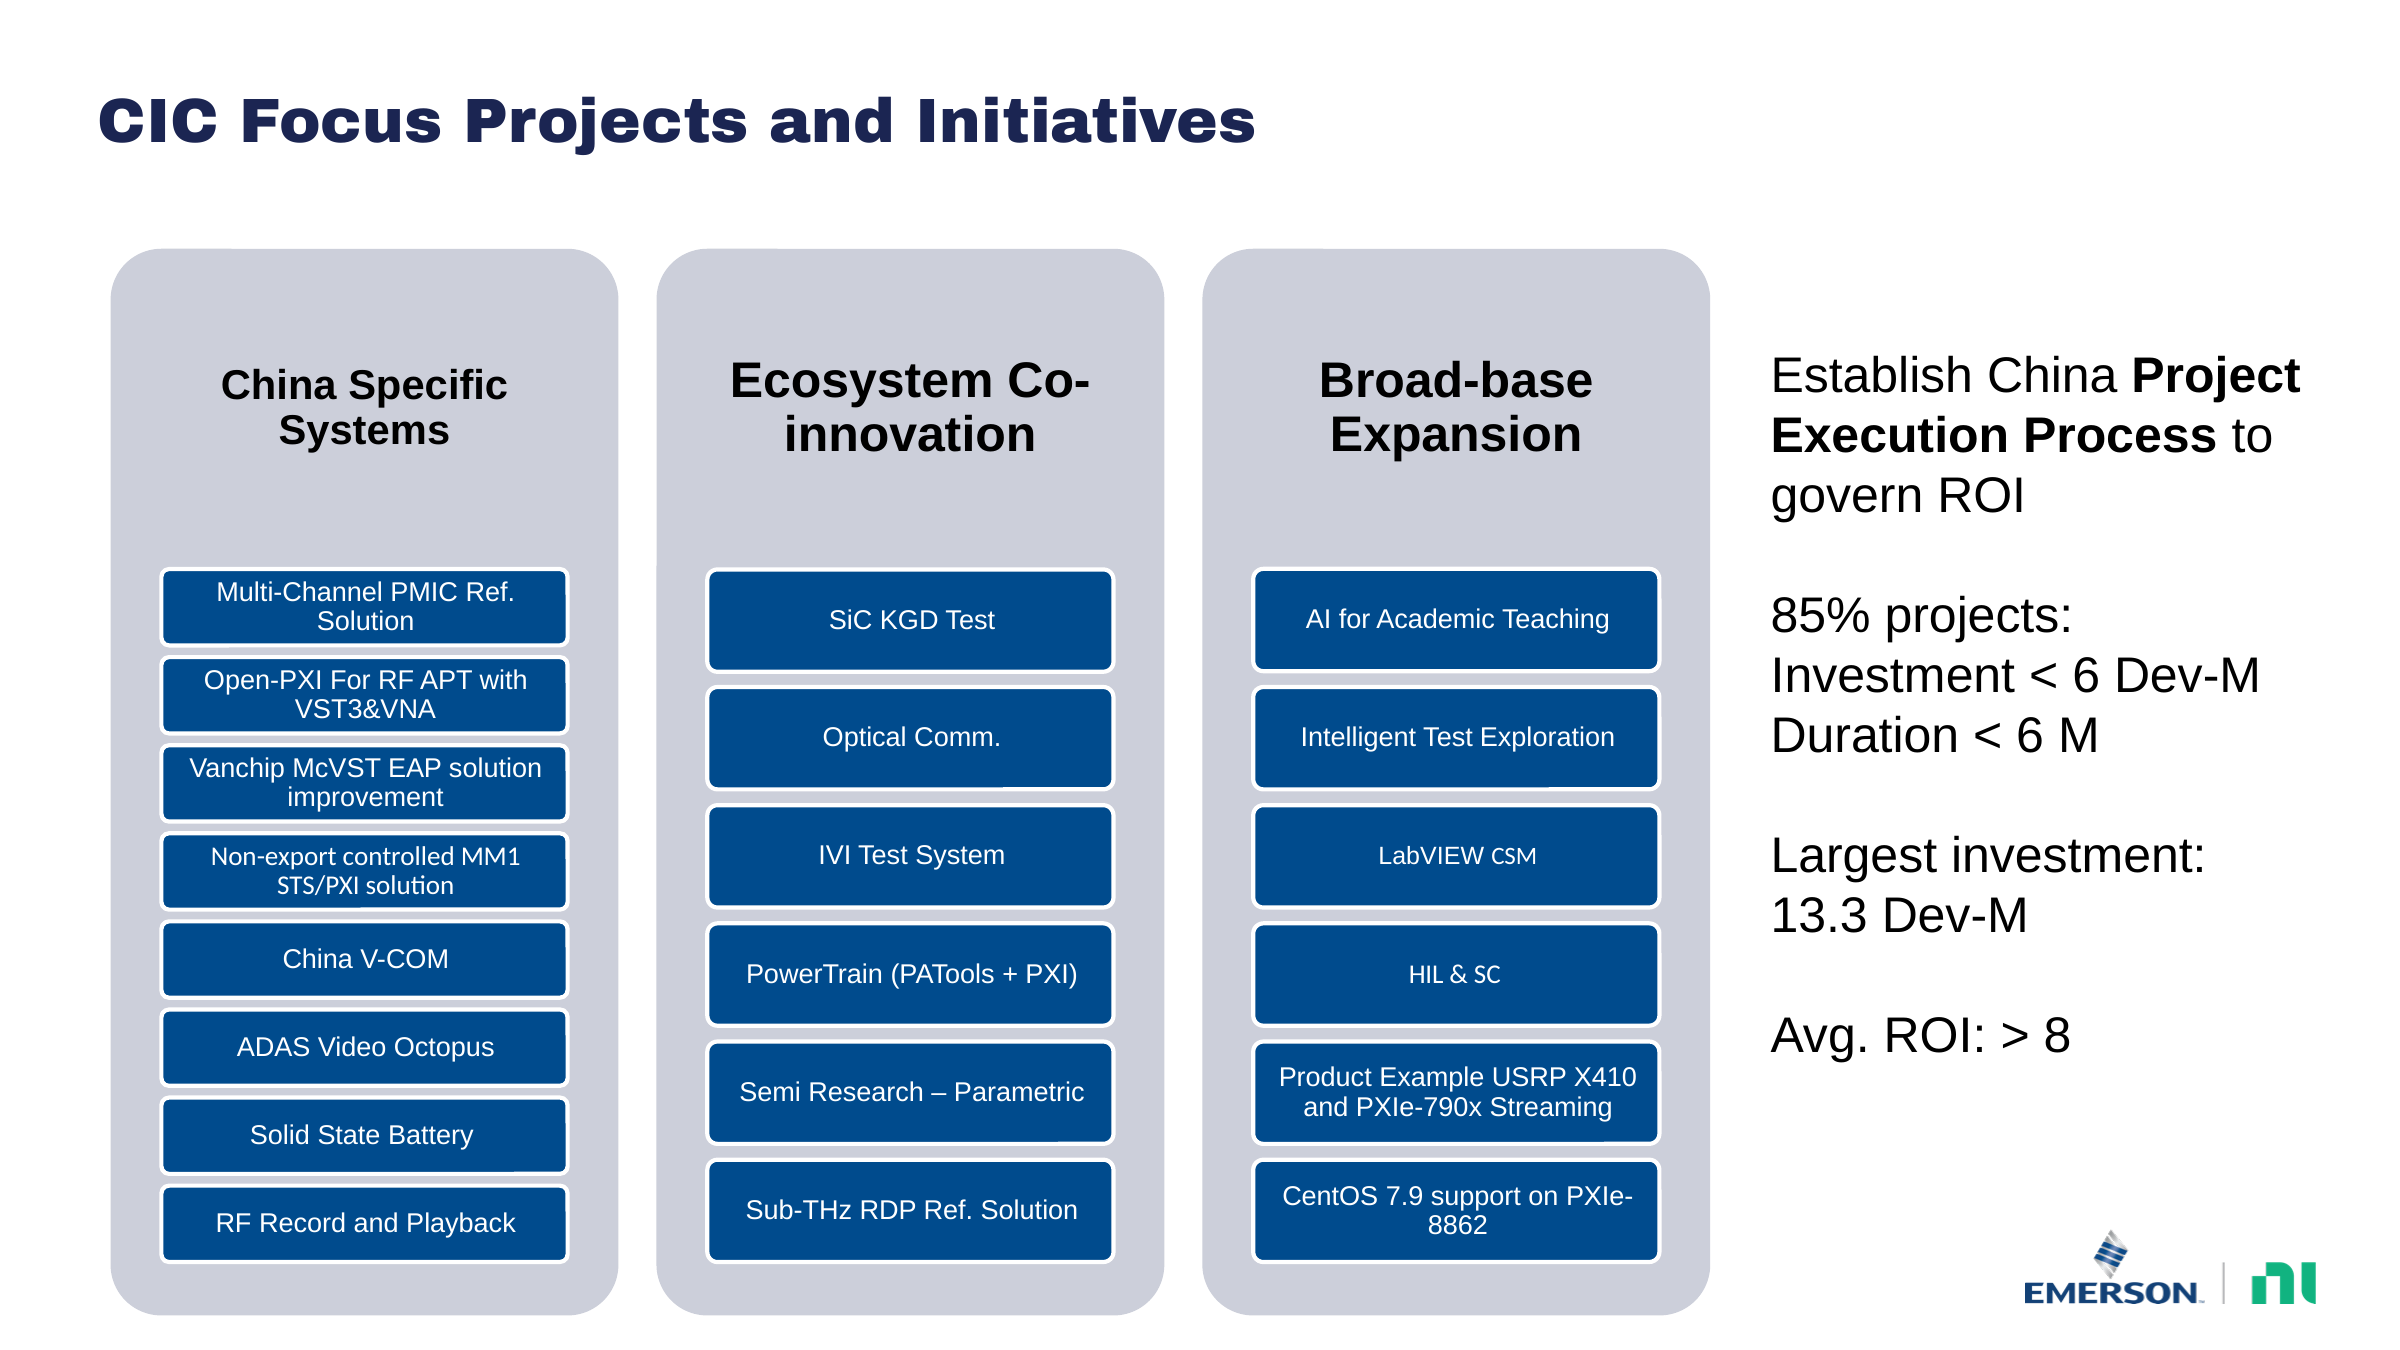

# CIC Focus Projects and Initiatives
China Specific Systems
Multi-Channel PMIC Ref. Solution
Open-PXI For RF APT with VST3&VNA
Vanchip McVST EAP solution improvement
Non-export controlled MM1 STS/PXI solution
China V-COM
ADAS Video Octopus
Solid State Battery
RF Record and Playback
Ecosystem Co-innovation
SiC KGD Test
Optical Comm.
IVI Test System
PowerTrain (PATools + PXI)​
Semi Research – Parametric
Sub-THz RDP Ref. Solution
Broad-base Expansion
AI for Academic Teaching
Intelligent Test Exploration
LabVIEW CSM
HIL & SC
Product Example USRP X410 and PXIe-790x Streaming
CentOS 7.9 support on PXIe-8862
Establish China Project Execution Process to govern ROI

85% projects:
Investment < 6 Dev-M
Duration < 6 M

Largest investment:
13.3 Dev-M

Avg. ROI: > 8